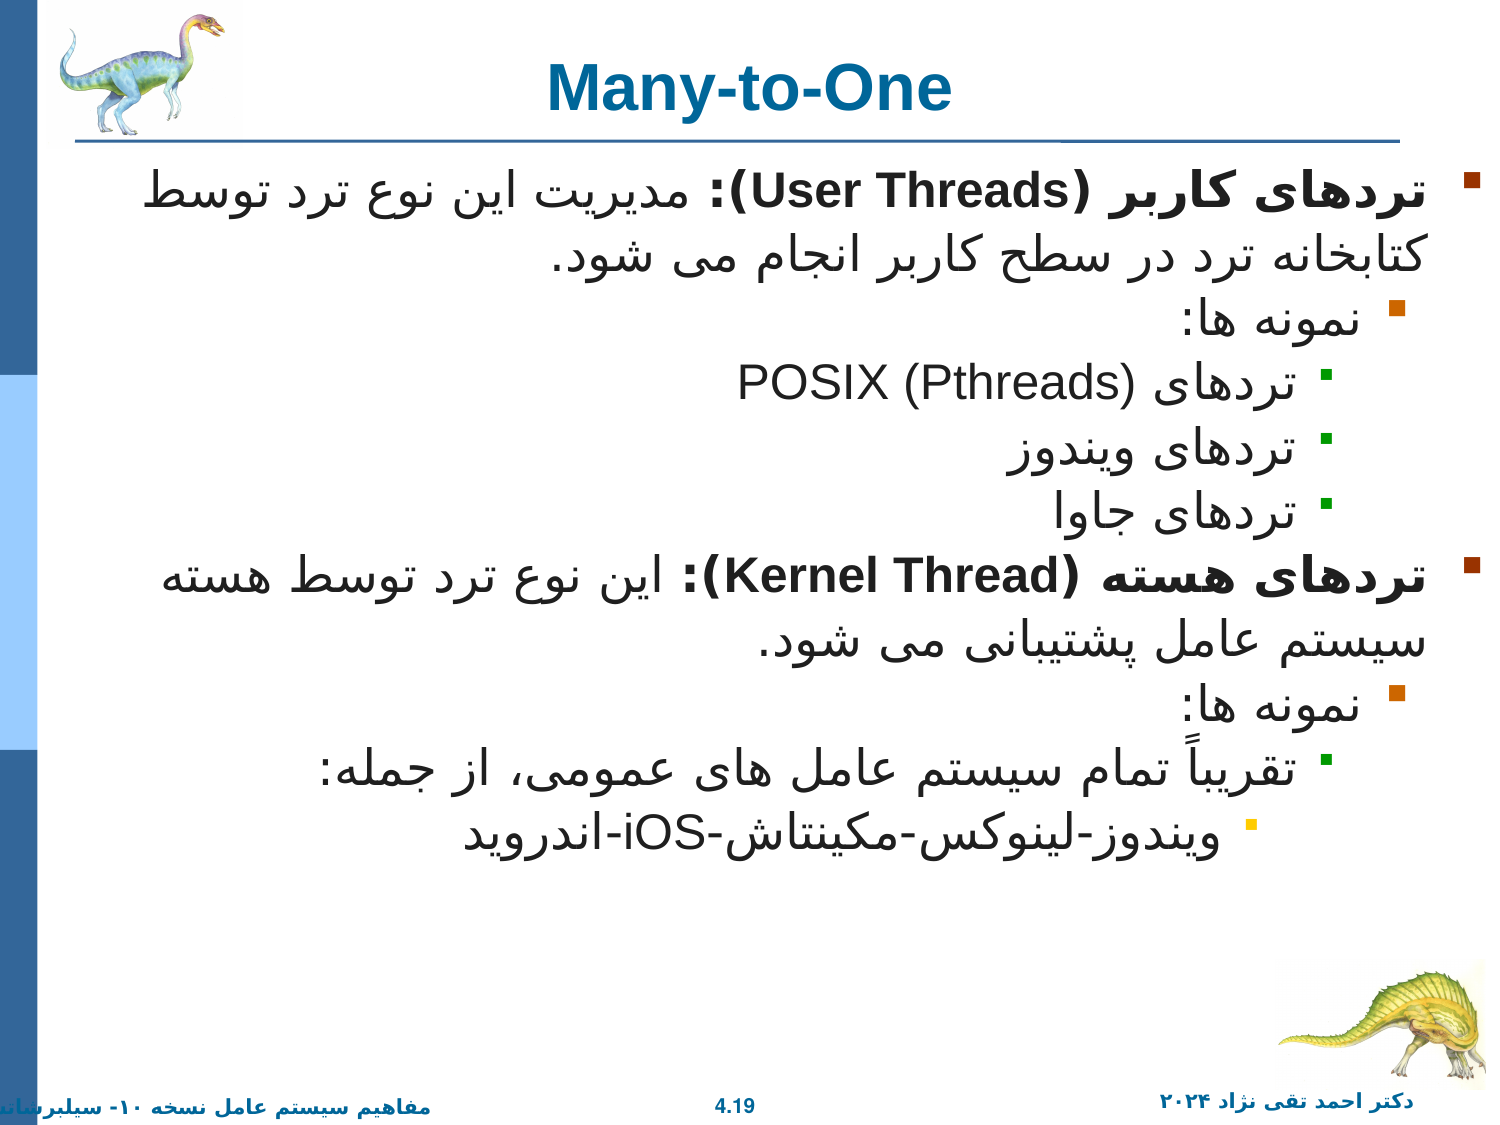

# Many-to-One
تردهای کاربر (User Threads): مدیریت این نوع ترد توسط کتابخانه ترد در سطح کاربر انجام می شود.
نمونه ها:
تردهای POSIX (Pthreads)
تردهای ویندوز
تردهای جاوا
تردهای هسته (Kernel Thread): این نوع ترد توسط هسته سیستم عامل پشتیبانی می شود.
نمونه ها:
تقریباً تمام سیستم عامل های عمومی، از جمله:
ویندوز-لینوکس-مکینتاش-iOS-اندروید